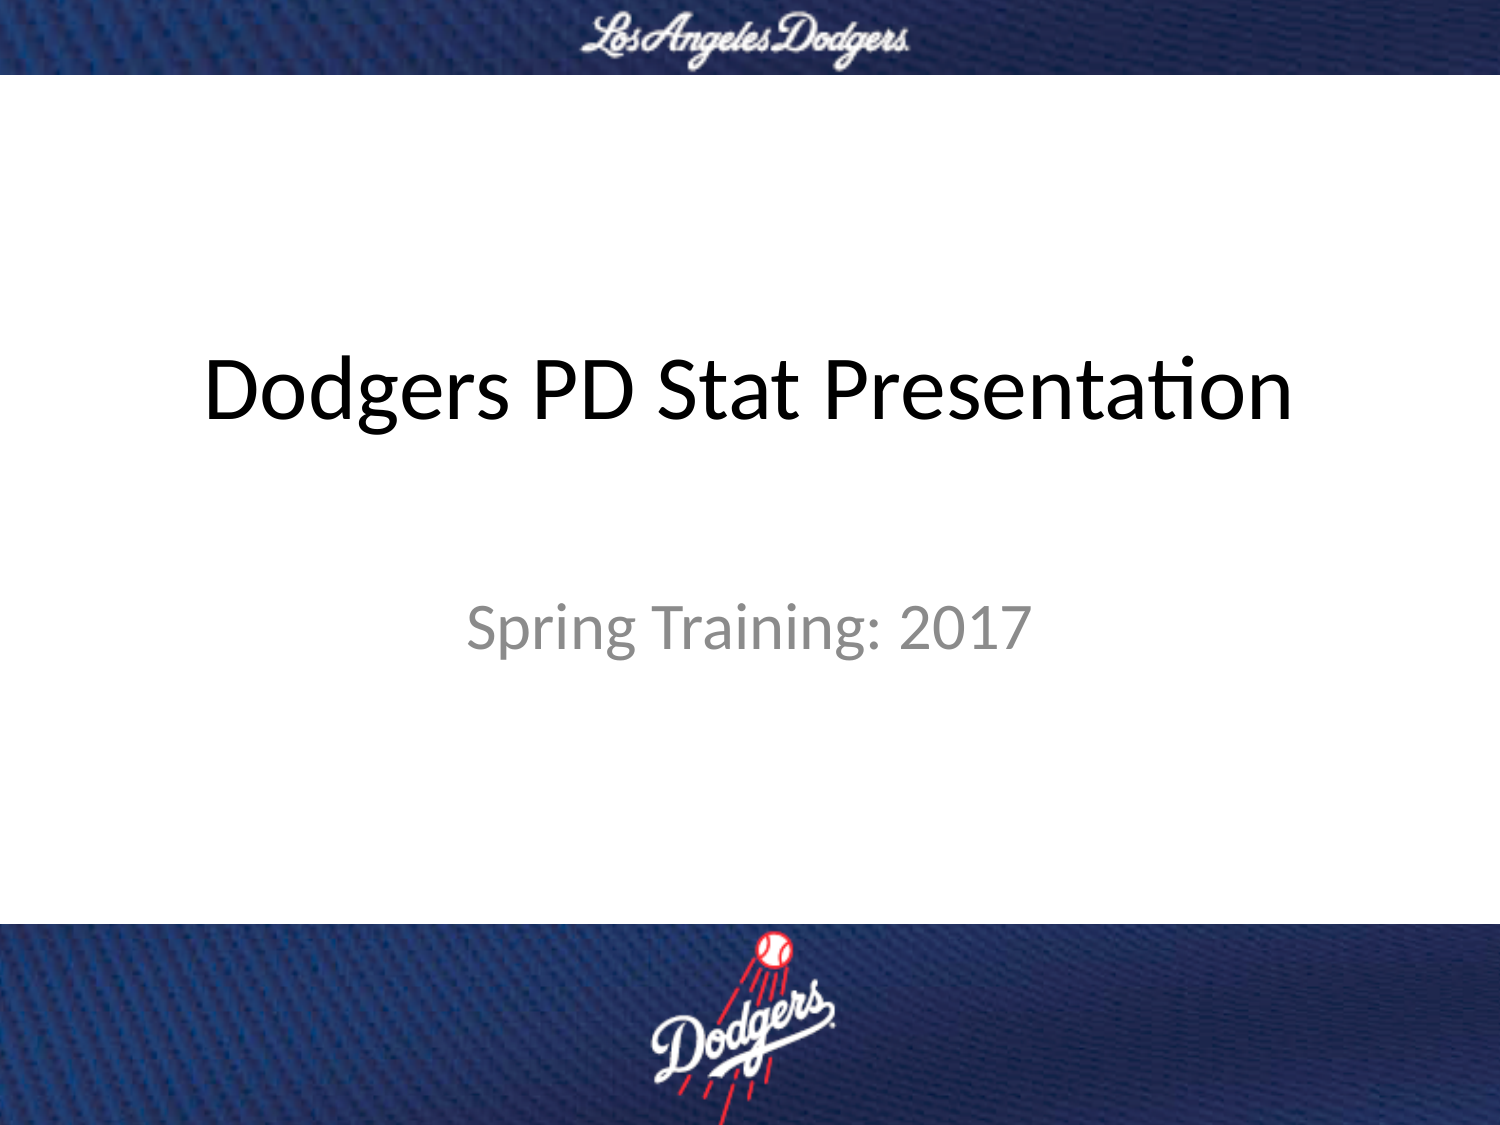

# Dodgers PD Stat Presentation
Spring Training: 2017